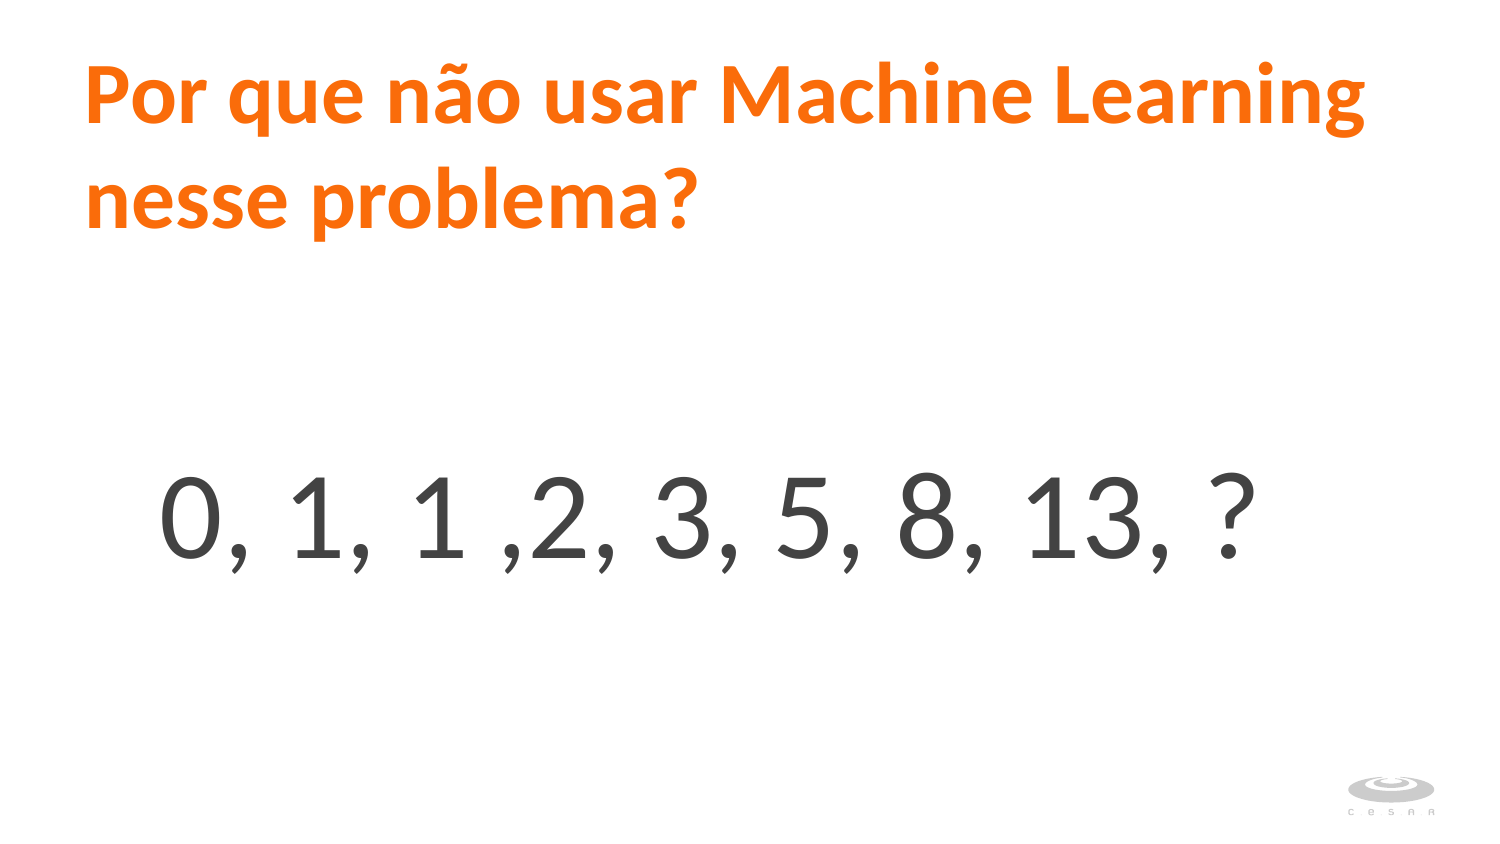

# Por que não usar Machine Learning nesse problema?

0, 1, 1 ,2, 3, 5, 8, 13, ?